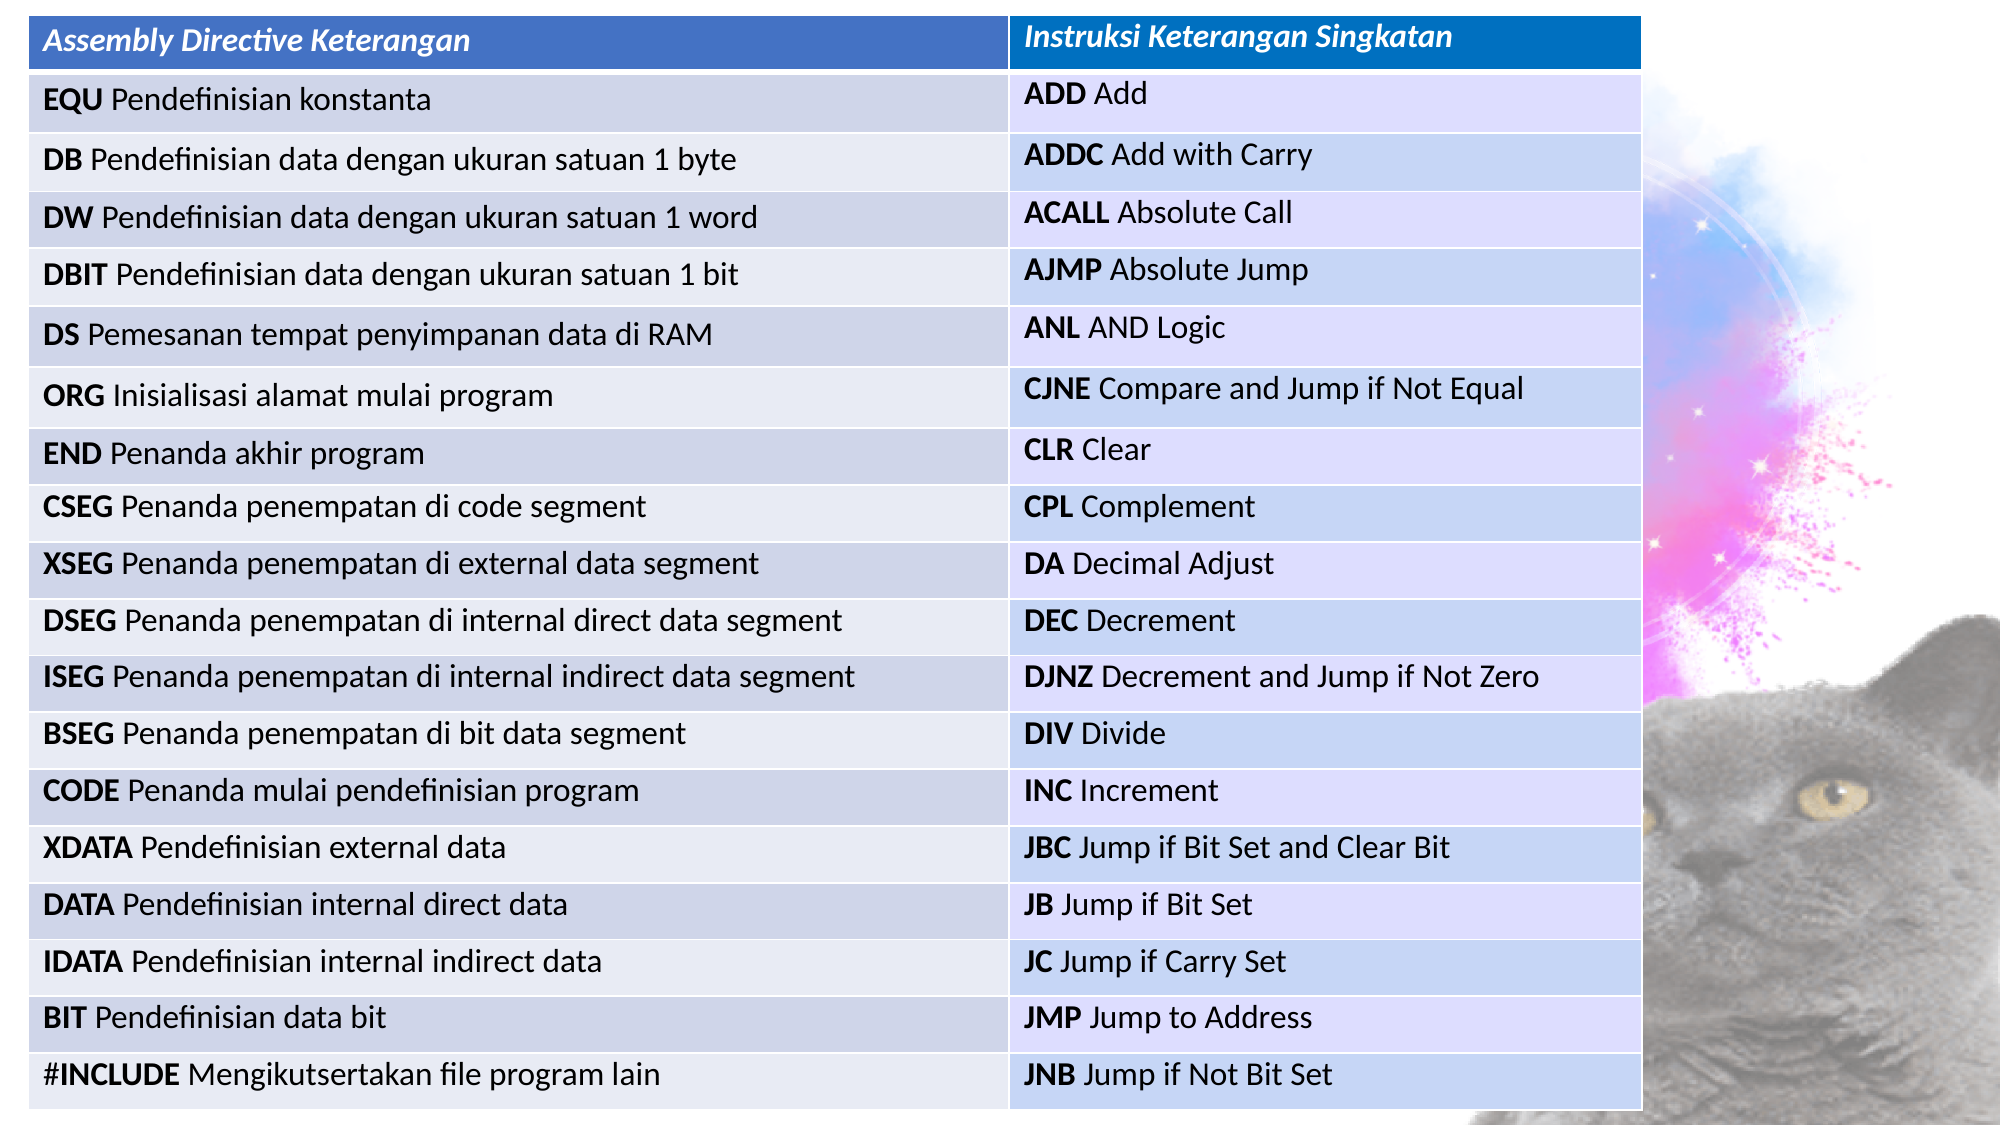

| Assembly Directive Keterangan | Instruksi Keterangan Singkatan |
| --- | --- |
| EQU Pendefinisian konstanta | ADD Add |
| DB Pendefinisian data dengan ukuran satuan 1 byte | ADDC Add with Carry |
| DW Pendefinisian data dengan ukuran satuan 1 word | ACALL Absolute Call |
| DBIT Pendefinisian data dengan ukuran satuan 1 bit | AJMP Absolute Jump |
| DS Pemesanan tempat penyimpanan data di RAM | ANL AND Logic |
| ORG Inisialisasi alamat mulai program | CJNE Compare and Jump if Not Equal |
| END Penanda akhir program | CLR Clear |
| CSEG Penanda penempatan di code segment | CPL Complement |
| XSEG Penanda penempatan di external data segment | DA Decimal Adjust |
| DSEG Penanda penempatan di internal direct data segment | DEC Decrement |
| ISEG Penanda penempatan di internal indirect data segment | DJNZ Decrement and Jump if Not Zero |
| BSEG Penanda penempatan di bit data segment | DIV Divide |
| CODE Penanda mulai pendefinisian program | INC Increment |
| XDATA Pendefinisian external data | JBC Jump if Bit Set and Clear Bit |
| DATA Pendefinisian internal direct data | JB Jump if Bit Set |
| IDATA Pendefinisian internal indirect data | JC Jump if Carry Set |
| BIT Pendefinisian data bit | JMP Jump to Address |
| #INCLUDE Mengikutsertakan file program lain | JNB Jump if Not Bit Set |